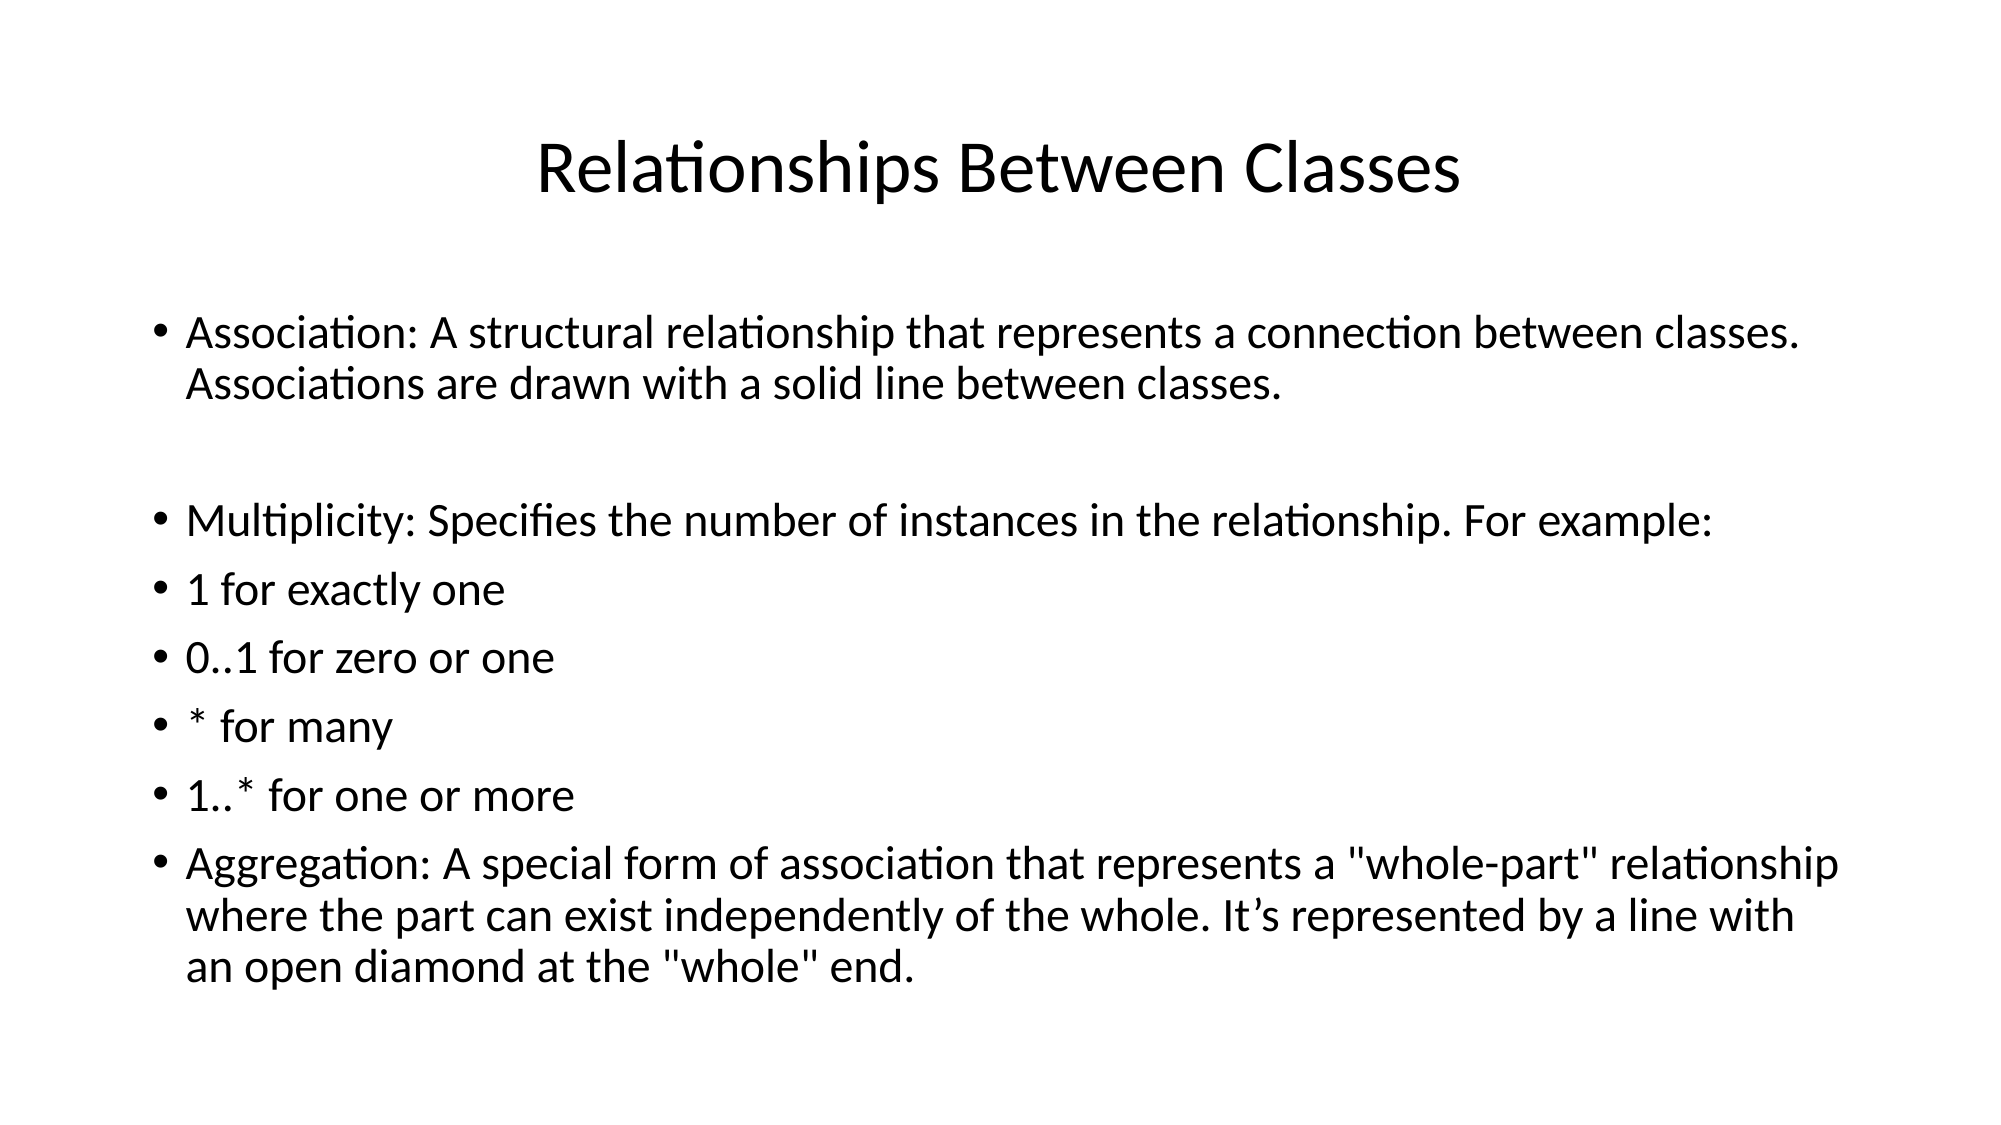

# Relationships Between Classes
Association: A structural relationship that represents a connection between classes. Associations are drawn with a solid line between classes.

Multiplicity: Specifies the number of instances in the relationship. For example:
1 for exactly one
0..1 for zero or one
* for many
1..* for one or more
Aggregation: A special form of association that represents a "whole-part" relationship where the part can exist independently of the whole. It’s represented by a line with an open diamond at the "whole" end.